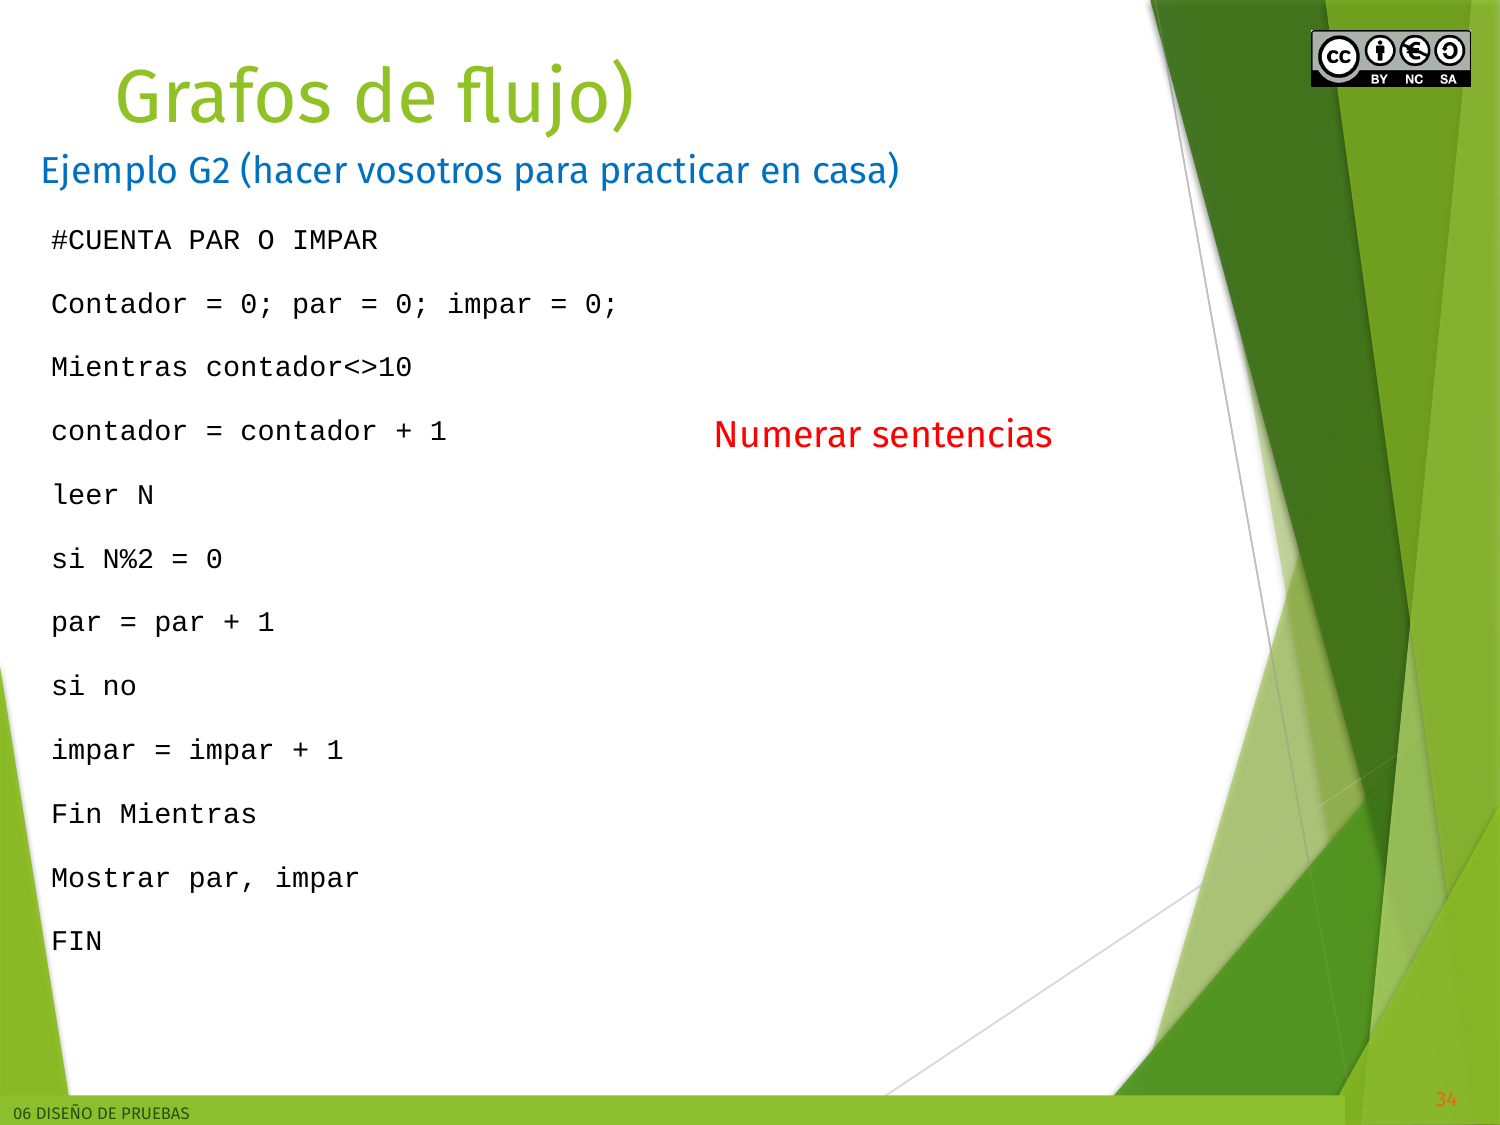

# Grafos de flujo)
Ejemplo G2 (hacer vosotros para practicar en casa)
#CUENTA PAR O IMPAR
Contador = 0; par = 0; impar = 0;
Mientras contador<>10
	contador = contador + 1
	leer N
	si N%2 = 0
		par = par + 1
	si no
		impar = impar + 1
Fin Mientras
Mostrar par, impar
FIN

Numerar sentencias